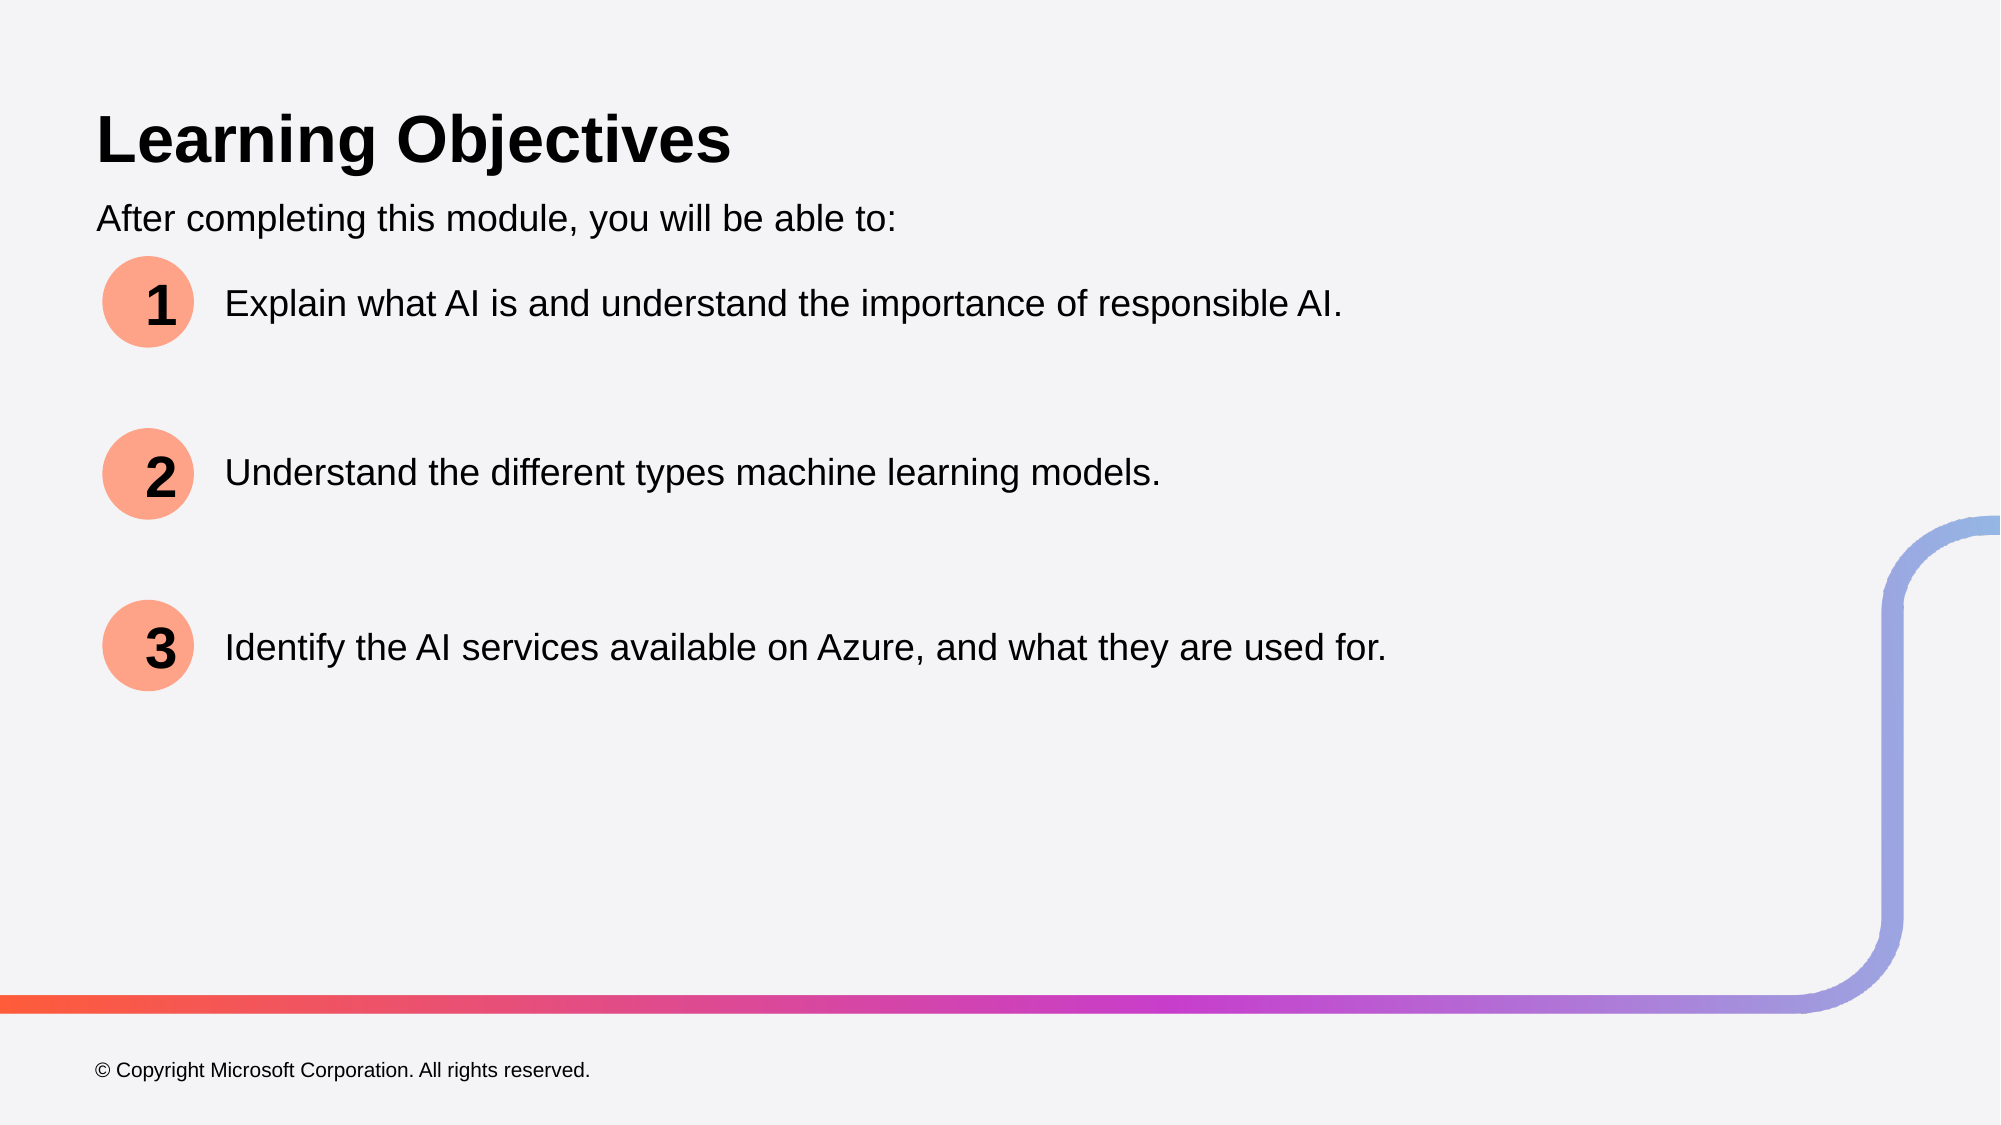

# Learning Objectives
After completing this module, you will be able to:
1
Explain what AI is and understand the importance of responsible AI.
2
Understand the different types machine learning models.
3
Identify the AI services available on Azure, and what they are used for.